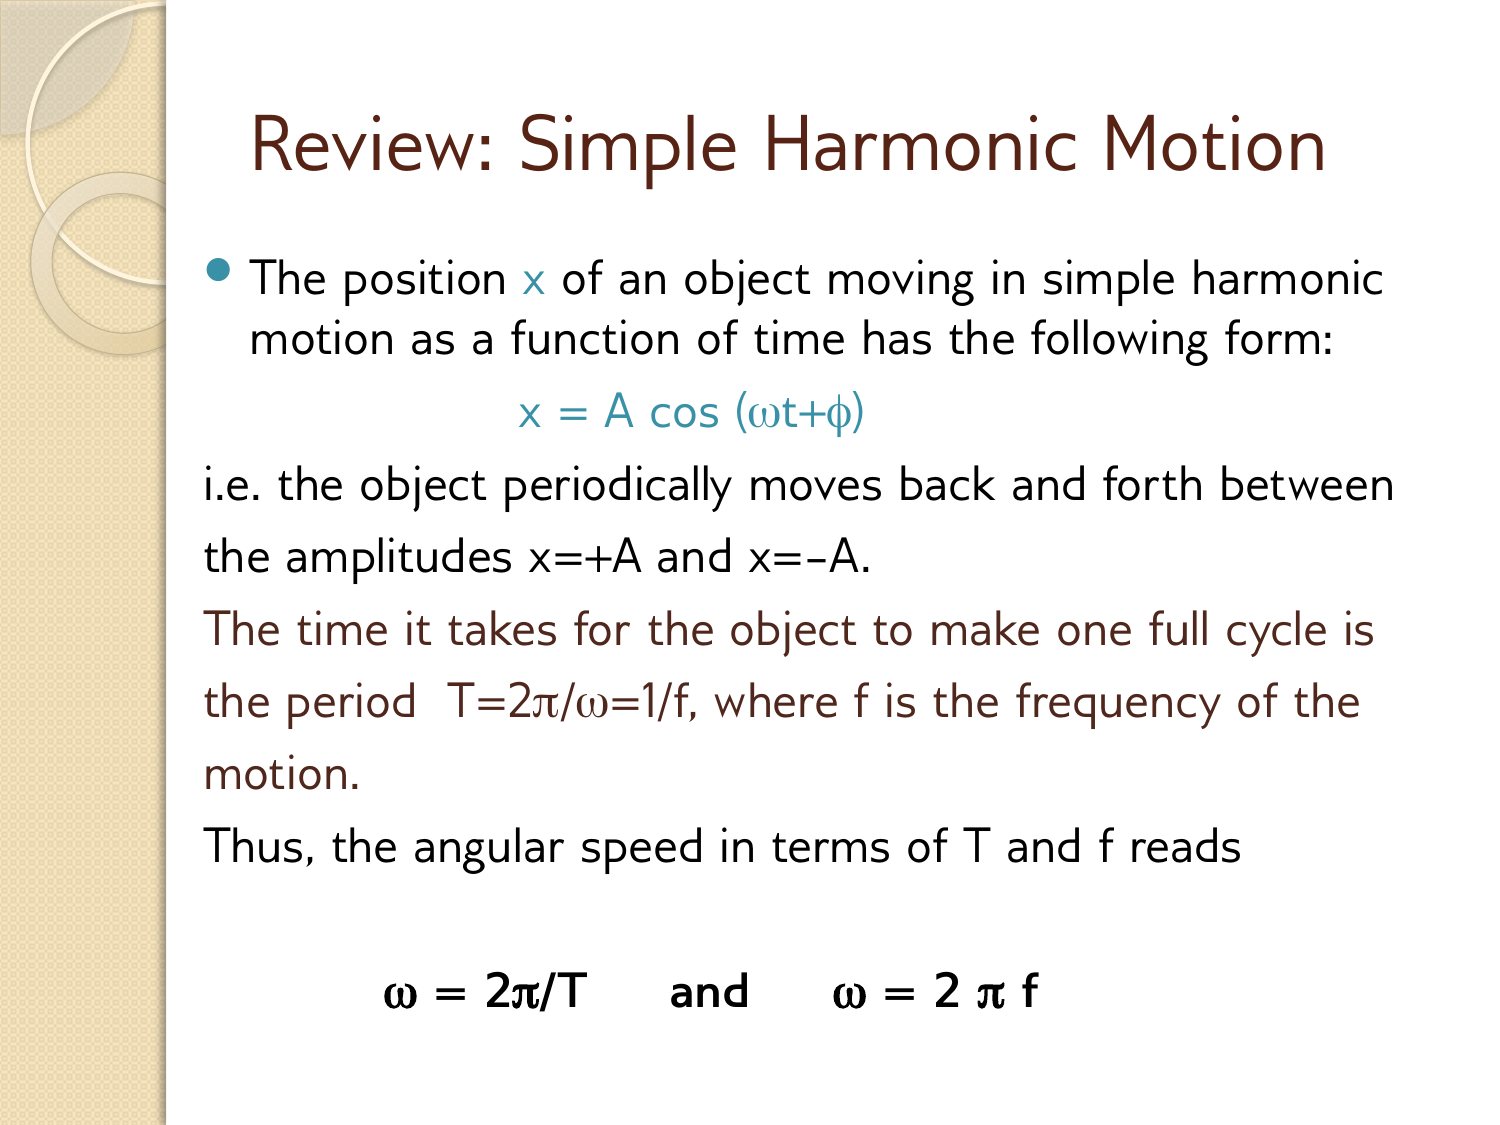

# Review: Simple Harmonic Motion
The position x of an object moving in simple harmonic motion as a function of time has the following form:
                     x = A cos (ωt+φ)
i.e. the object periodically moves back and forth between
the amplitudes x=+A and x=–A.
The time it takes for the object to make one full cycle is
the period  T=2π/ω=1/f, where f is the frequency of the
motion.
Thus, the angular speed in terms of T and f reads

            ω = 2π/T     and     ω = 2 π f